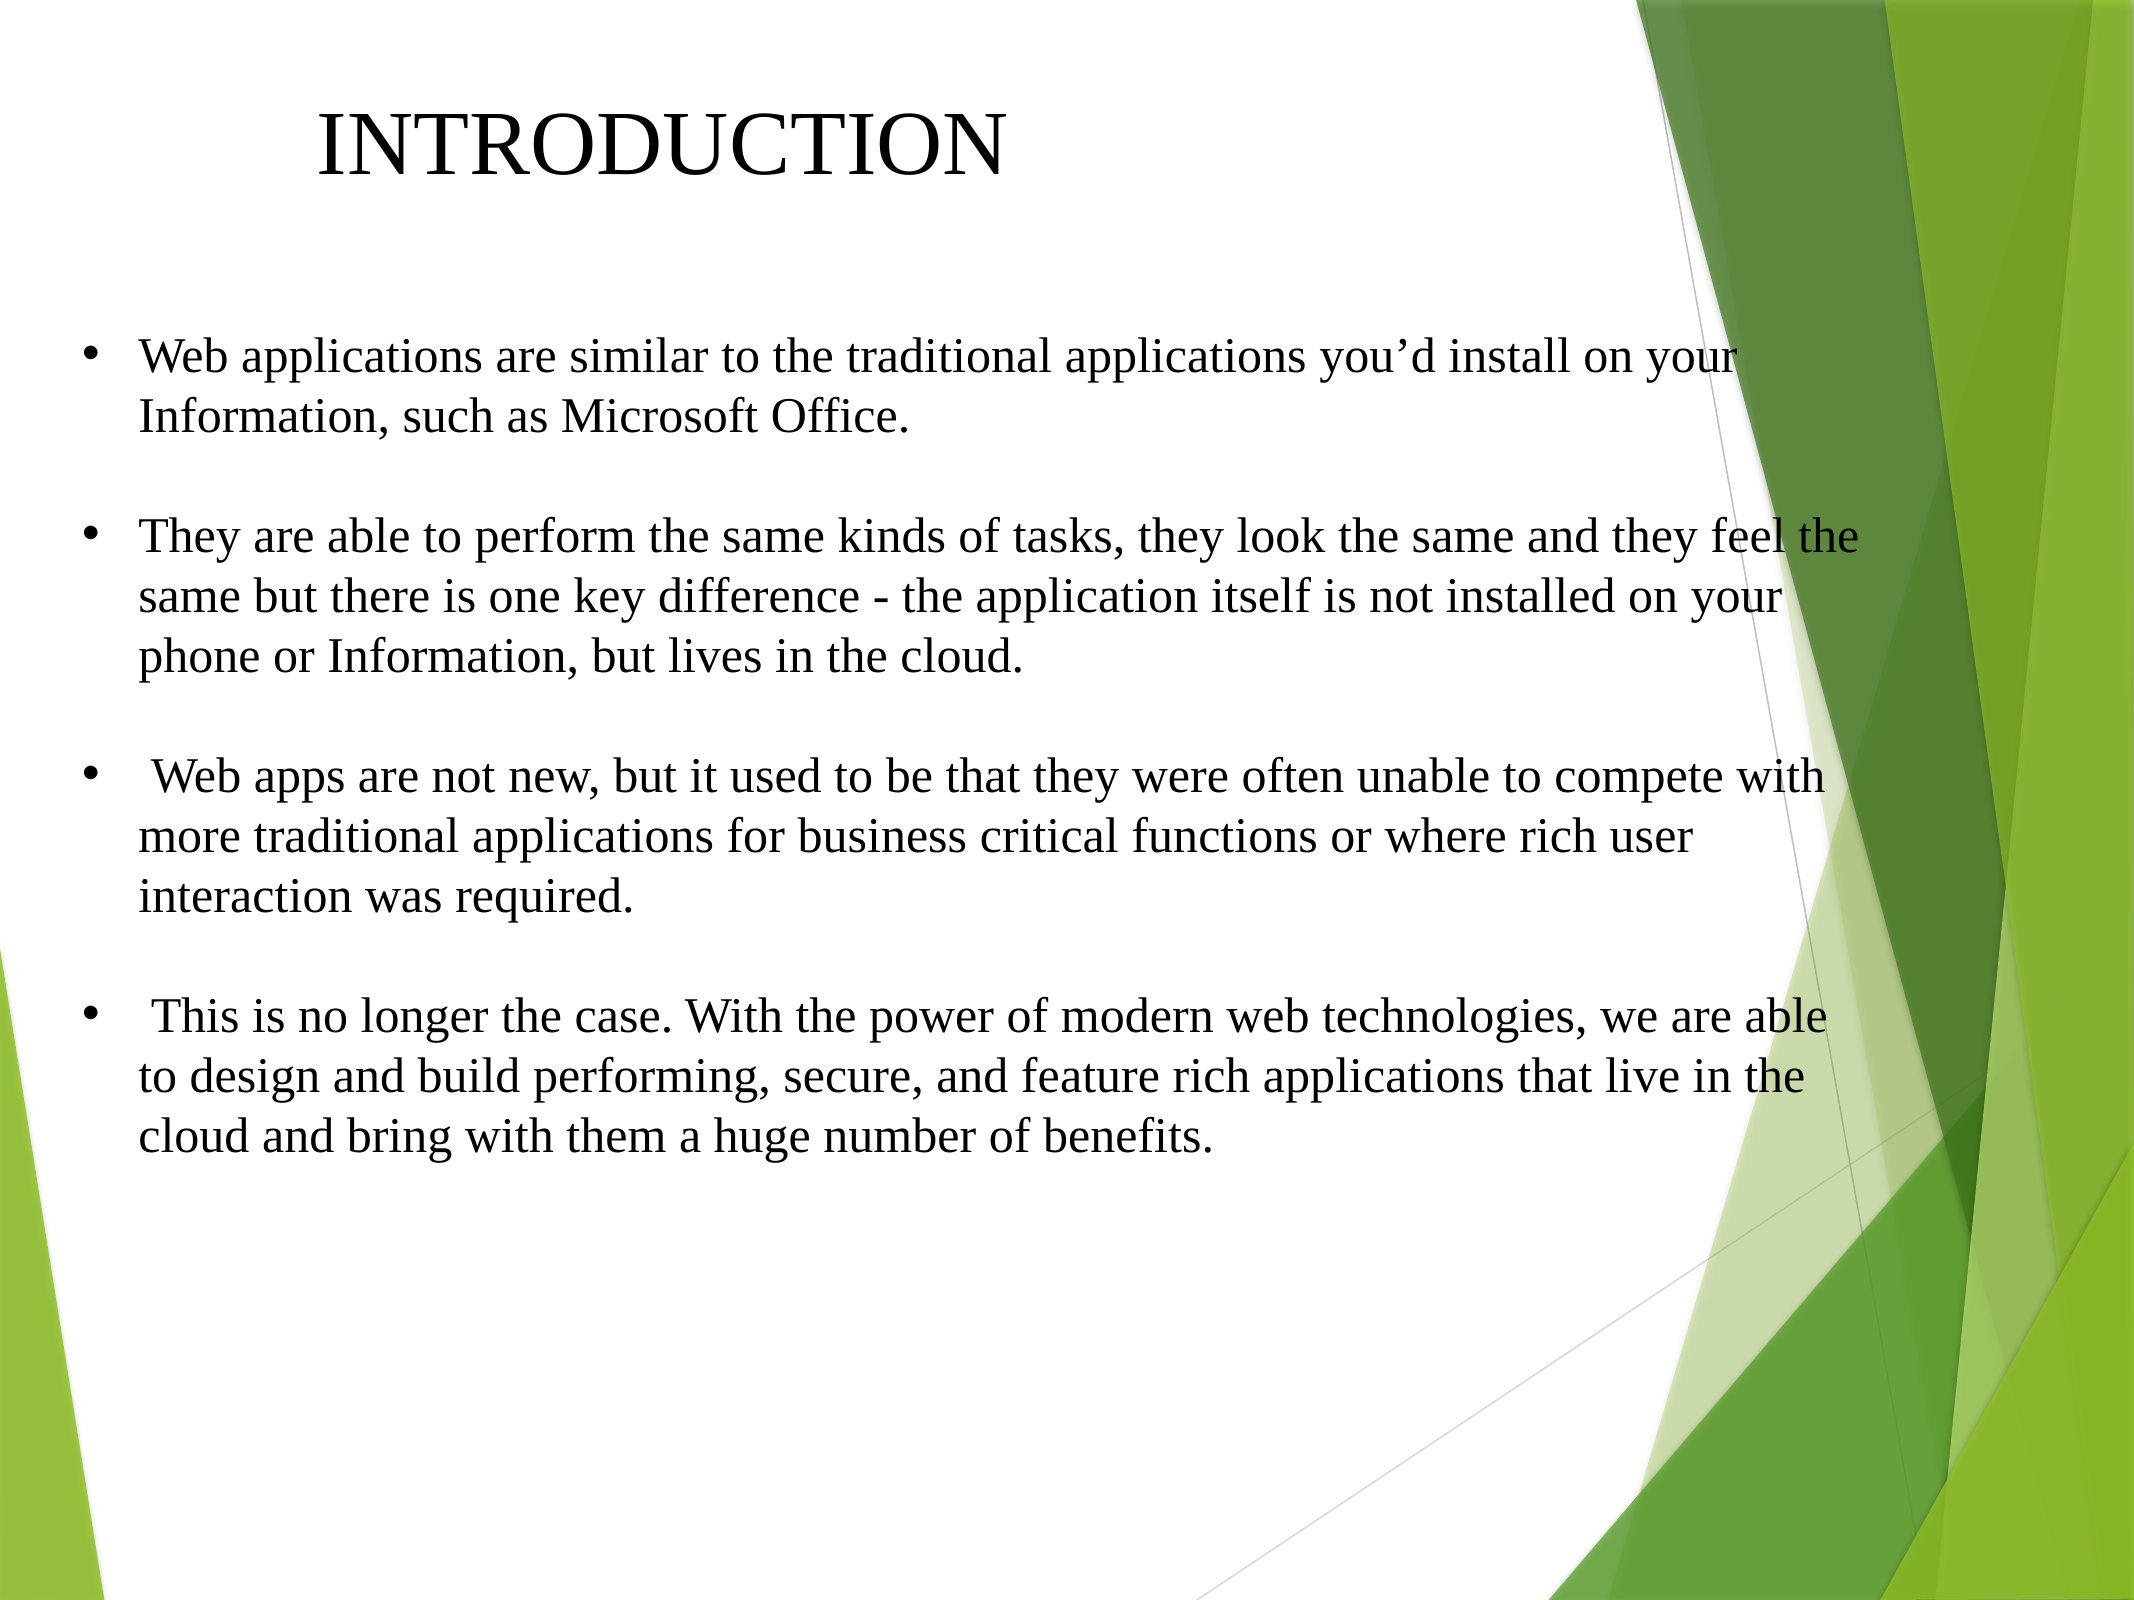

INTRODUCTION
Web applications are similar to the traditional applications you’d install on your Information, such as Microsoft Office.

They are able to perform the same kinds of tasks, they look the same and they feel the same but there is one key difference - the application itself is not installed on your phone or Information, but lives in the cloud.

 Web apps are not new, but it used to be that they were often unable to compete with more traditional applications for business critical functions or where rich user interaction was required.

 This is no longer the case. With the power of modern web technologies, we are able to design and build performing, secure, and feature rich applications that live in the cloud and bring with them a huge number of benefits.